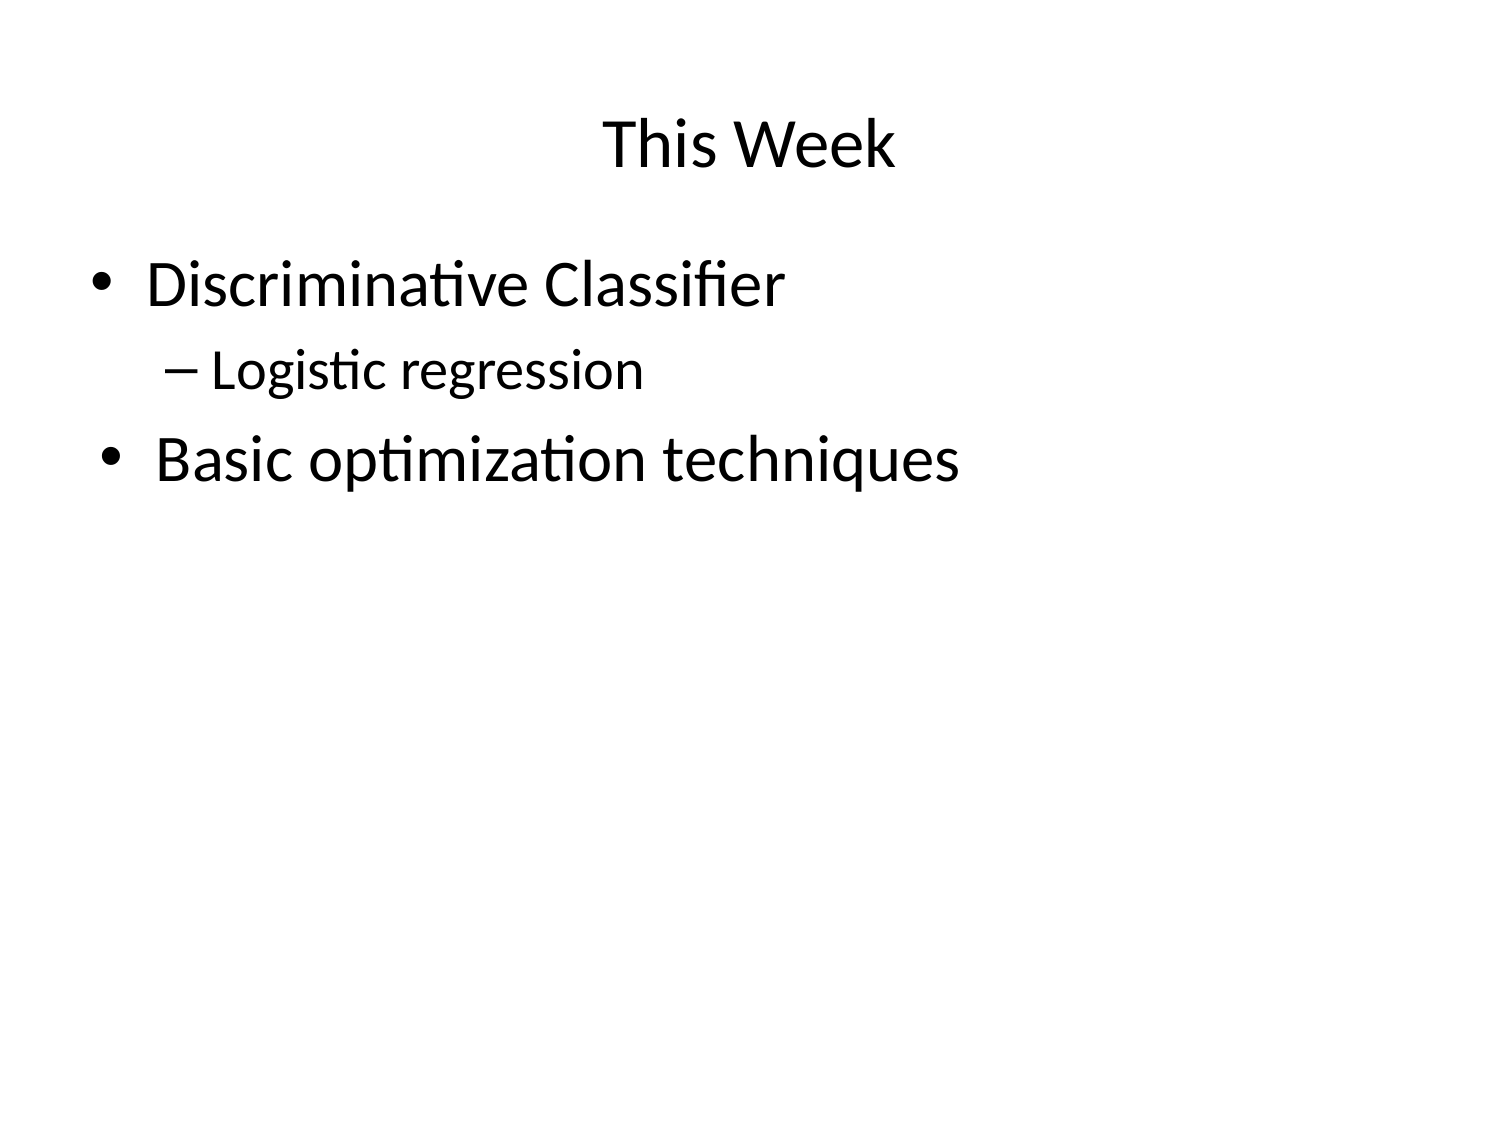

# This Week
Discriminative Classifier
Logistic regression
Basic optimization techniques